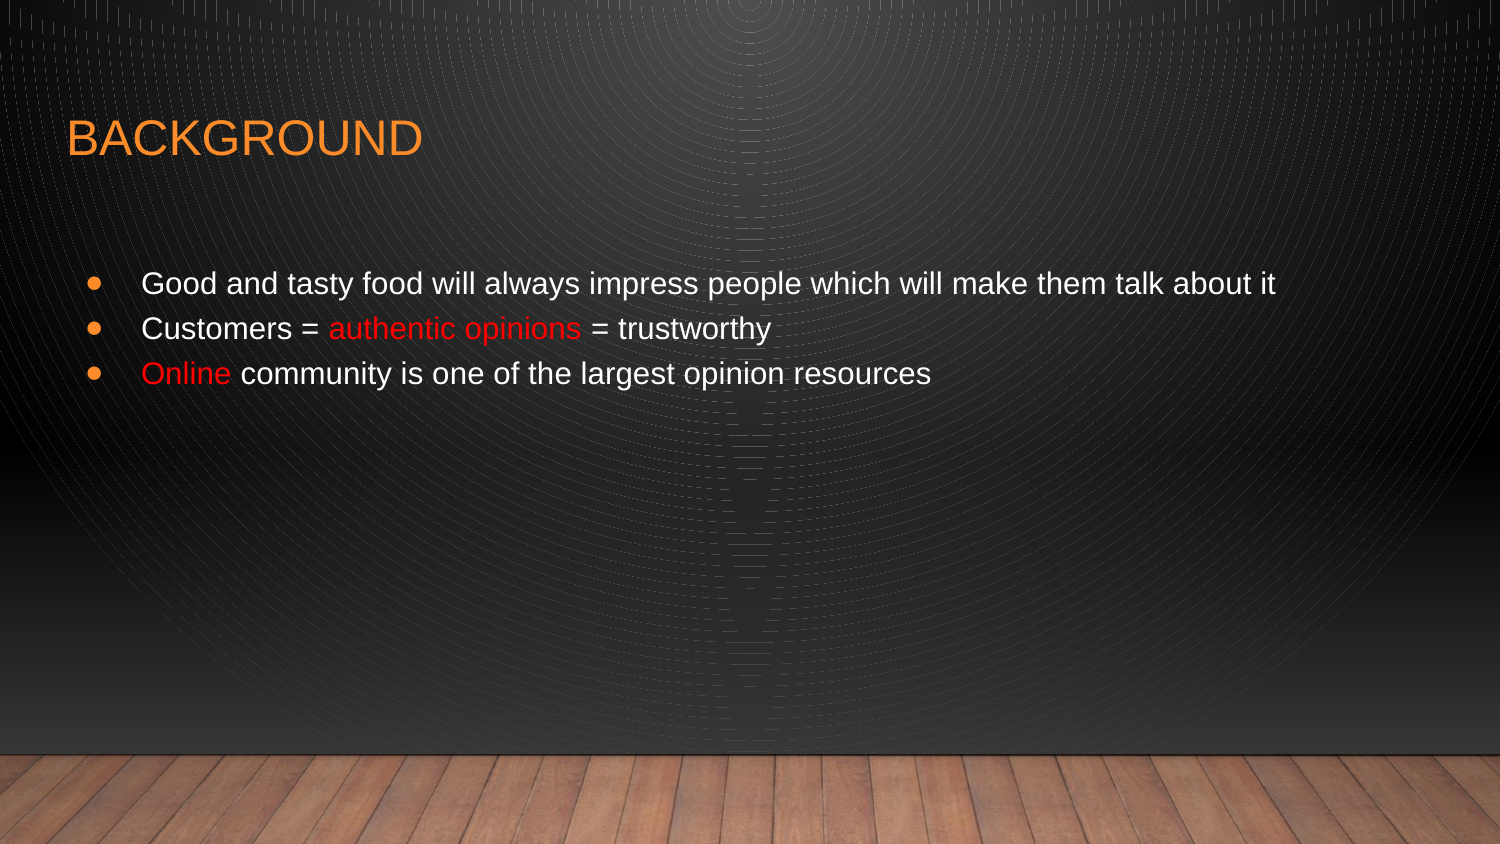

# Background
Good and tasty food will always impress people which will make them talk about it
Customers = authentic opinions = trustworthy
Online community is one of the largest opinion resources